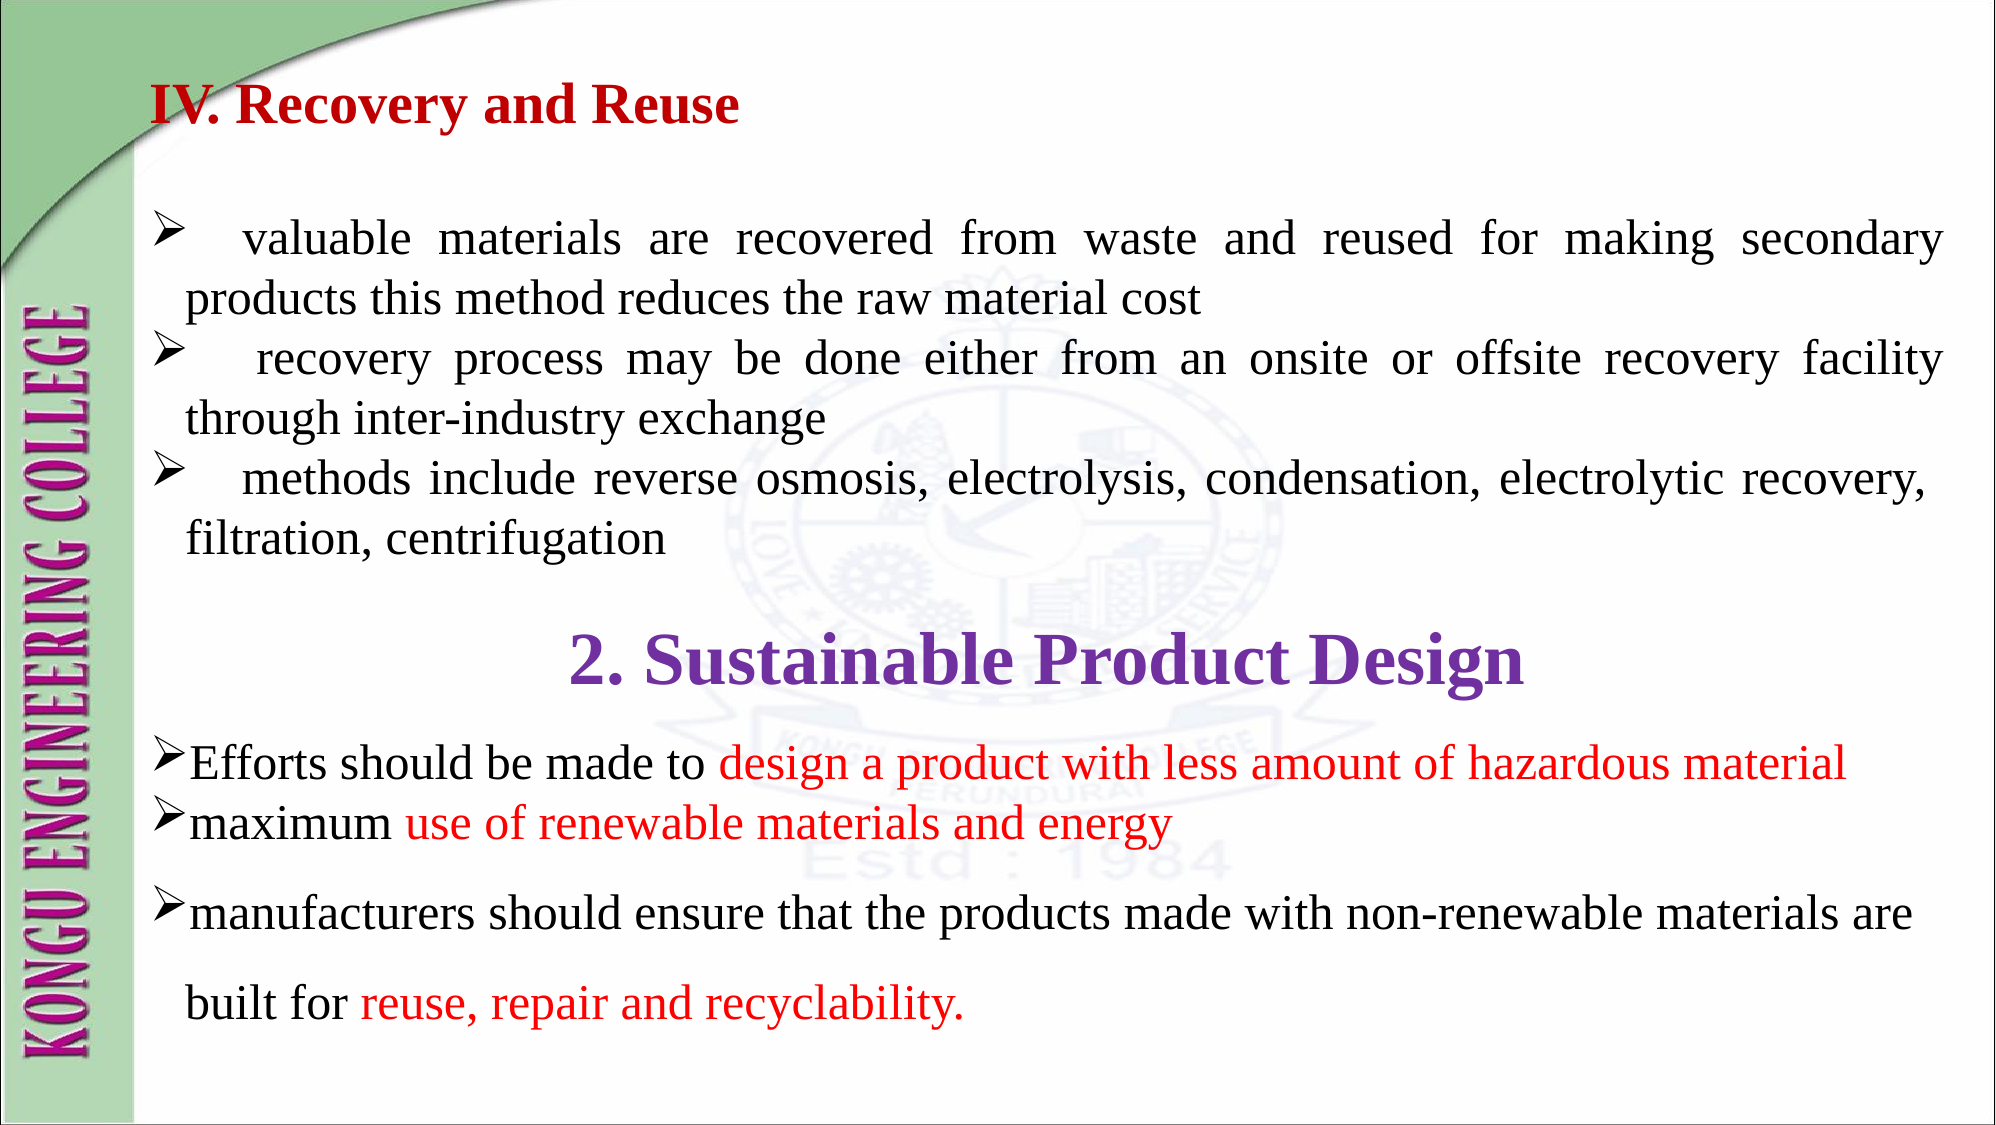

IV. Recovery and Reuse

  valuable materials are recovered from waste and reused for making secondary products this method reduces the raw material cost
   recovery process may be done either from an onsite or offsite recovery facility through inter-industry exchange
   methods include reverse osmosis, electrolysis, condensation, electrolytic recovery,  filtration, centrifugation
2. Sustainable Product Design
Efforts should be made to design a product with less amount of hazardous material
maximum use of renewable materials and energy
manufacturers should ensure that the products made with non-renewable materials are built for reuse, repair and recyclability.